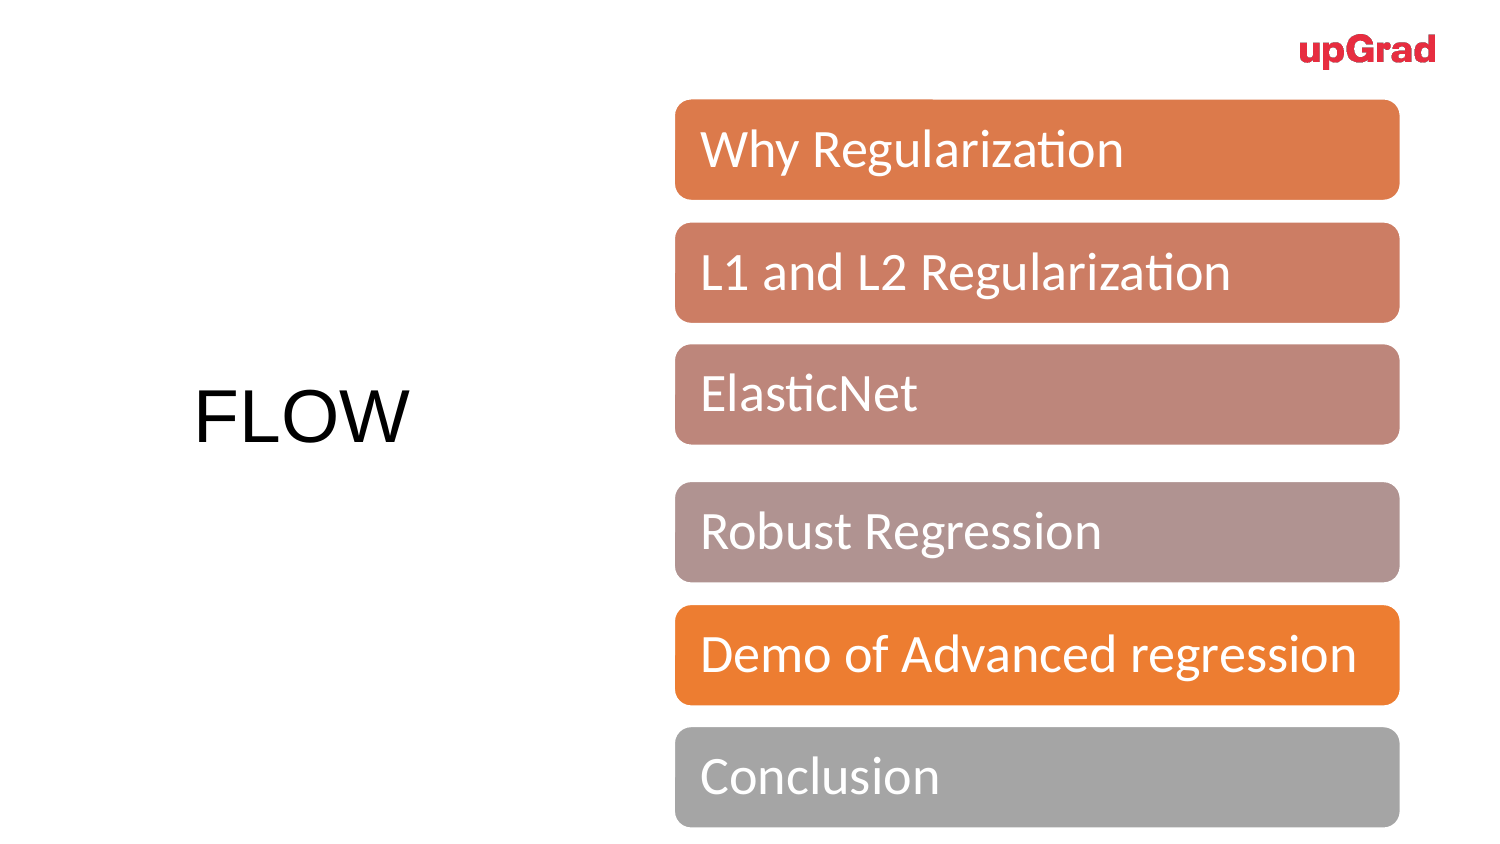

# FLOW
Demo of Advanced regression
Why Regularization
L1 and L2 Regularization
ElasticNet
Robust Regression
Conclusion